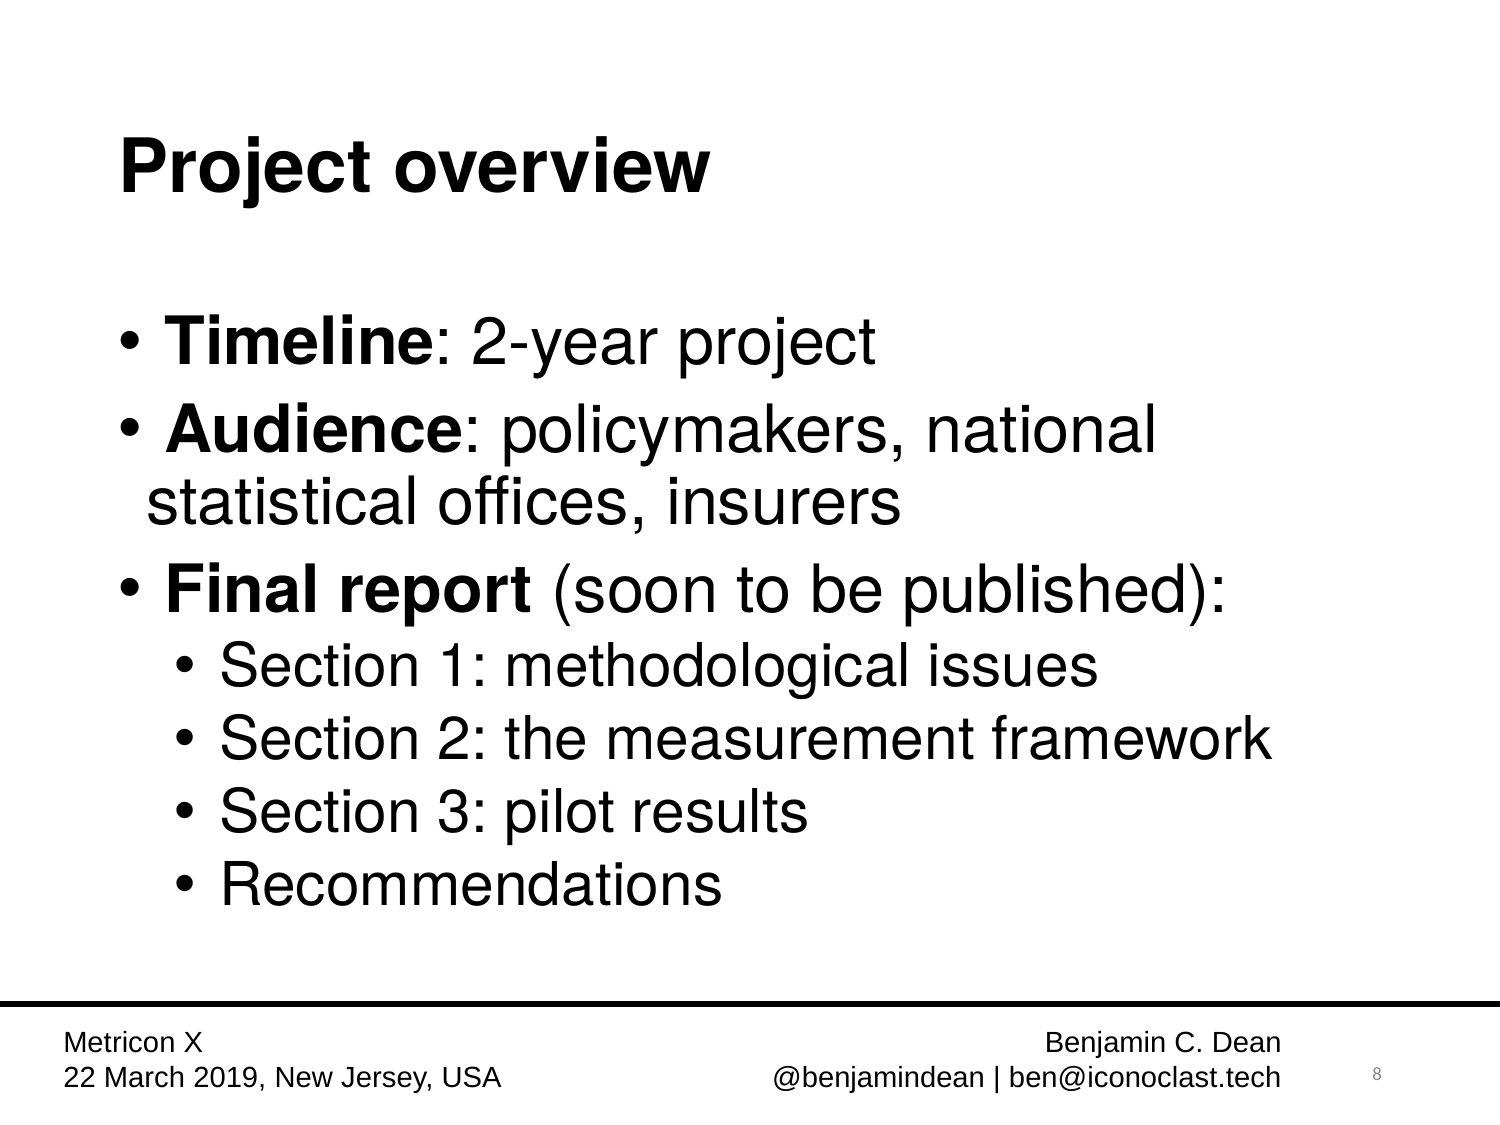

# Project overview
 Timeline: 2-year project
 Audience: policymakers, national statistical offices, insurers
 Final report (soon to be published):
 Section 1: methodological issues
 Section 2: the measurement framework
 Section 3: pilot results
 Recommendations

Metricon X
22 March 2019, New Jersey, USA
Benjamin C. Dean
@benjamindean | ben@iconoclast.tech
8